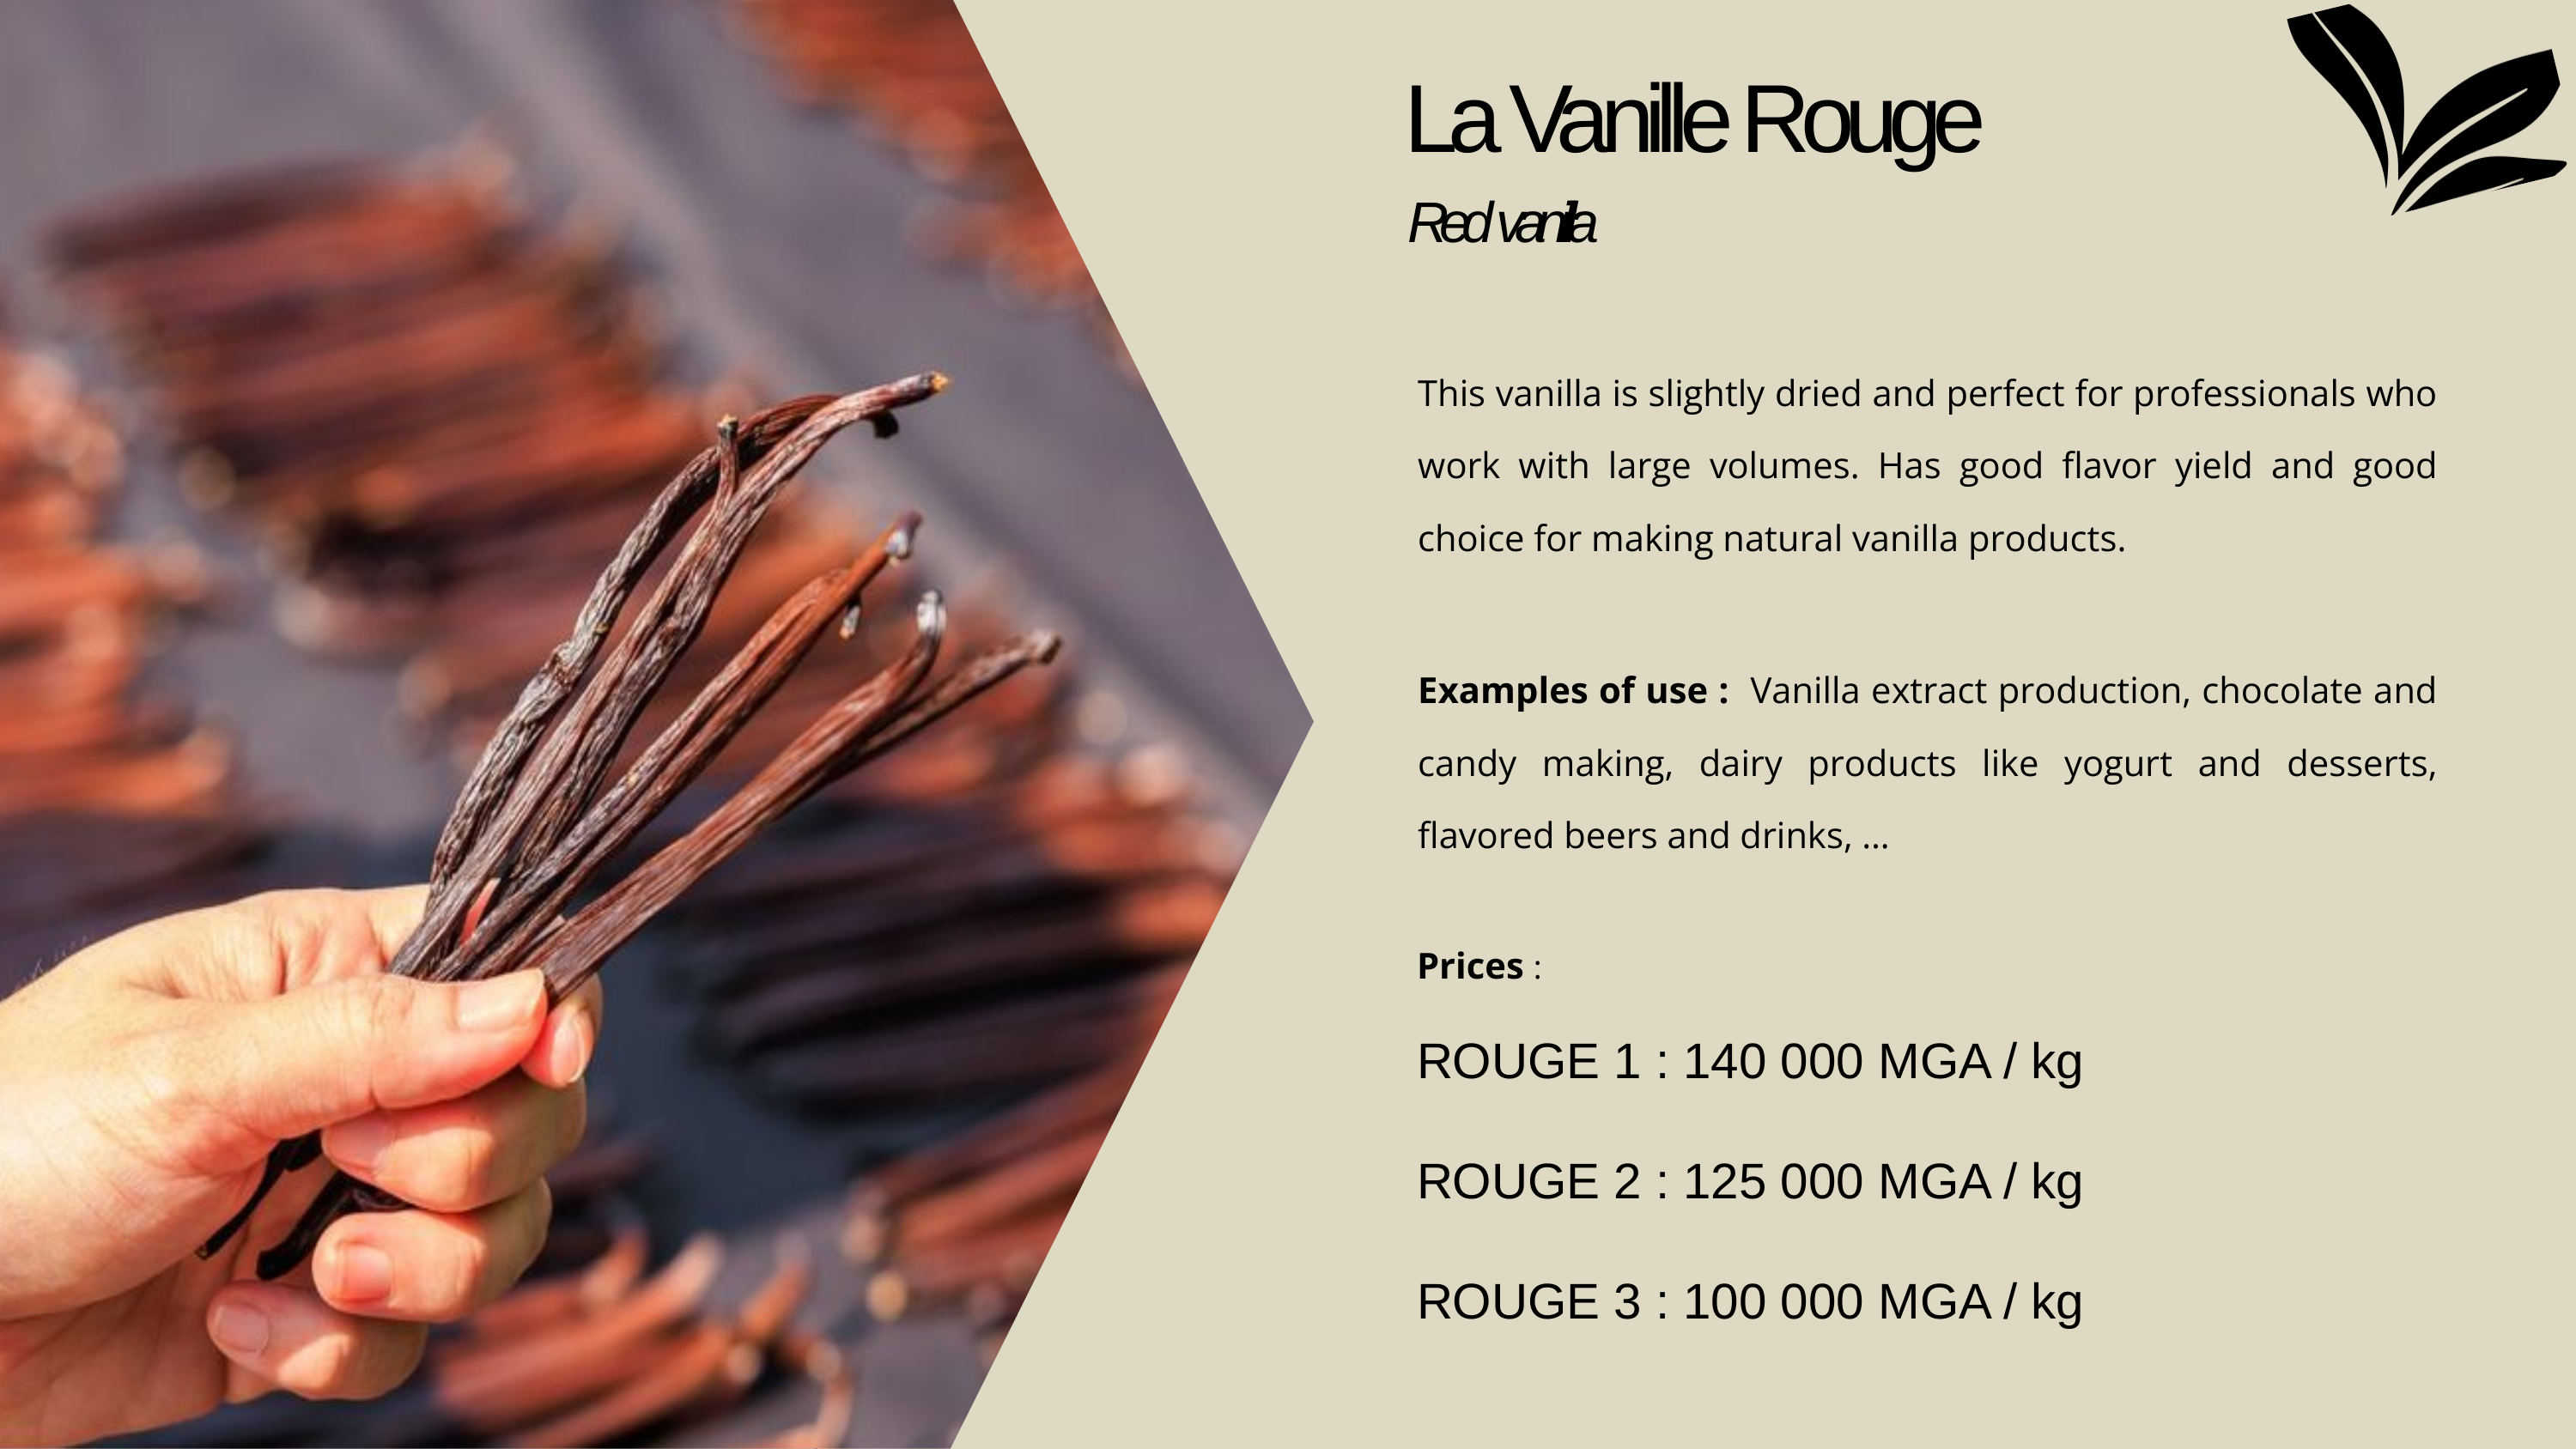

La Vanille Rouge
Red  vanilla
This vanilla is slightly dried and perfect for professionals who work with large volumes. Has good flavor yield and good choice for making natural vanilla products.
Examples of use :  Vanilla extract production, chocolate and candy making, dairy products like yogurt and desserts, flavored beers and drinks, …
Prices :

ROUGE 1 : 140 000 MGA / kg

ROUGE 2 : 125 000 MGA / kg

ROUGE 3 : 100 000 MGA / kg